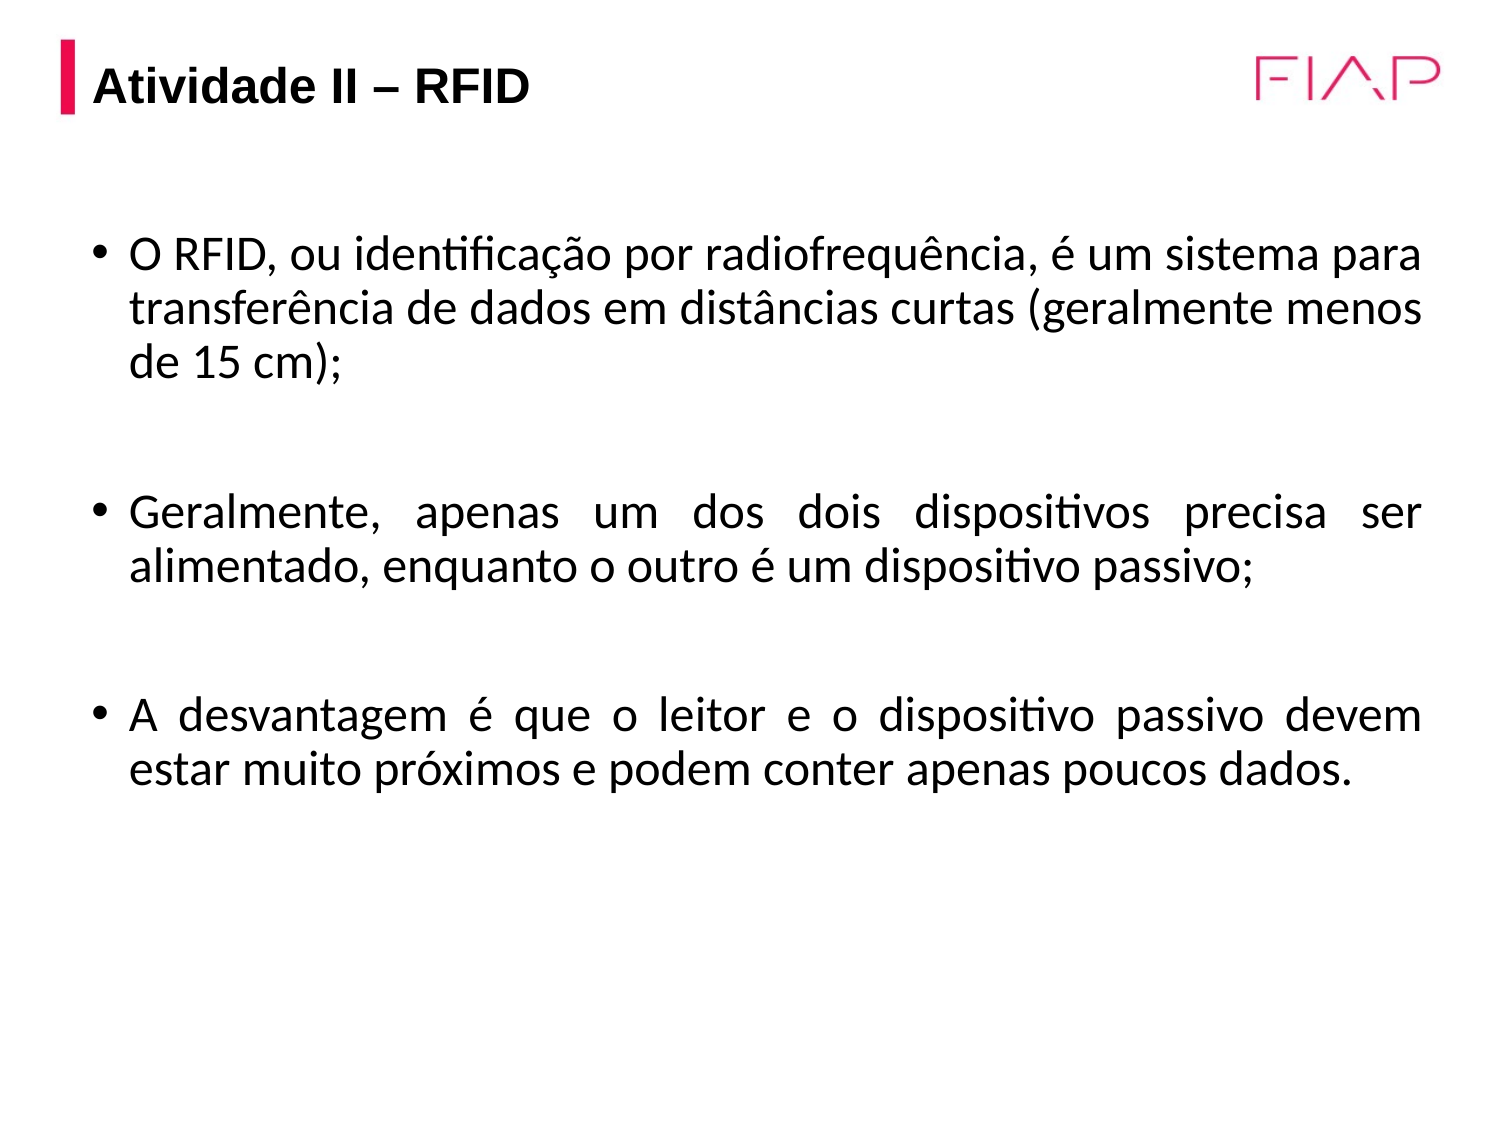

# Atividade II – RFID
O RFID, ou identificação por radiofrequência, é um sistema para transferência de dados em distâncias curtas (geralmente menos de 15 cm);

Geralmente, apenas um dos dois dispositivos precisa ser alimentado, enquanto o outro é um dispositivo passivo;

A desvantagem é que o leitor e o dispositivo passivo devem estar muito próximos e podem conter apenas poucos dados.